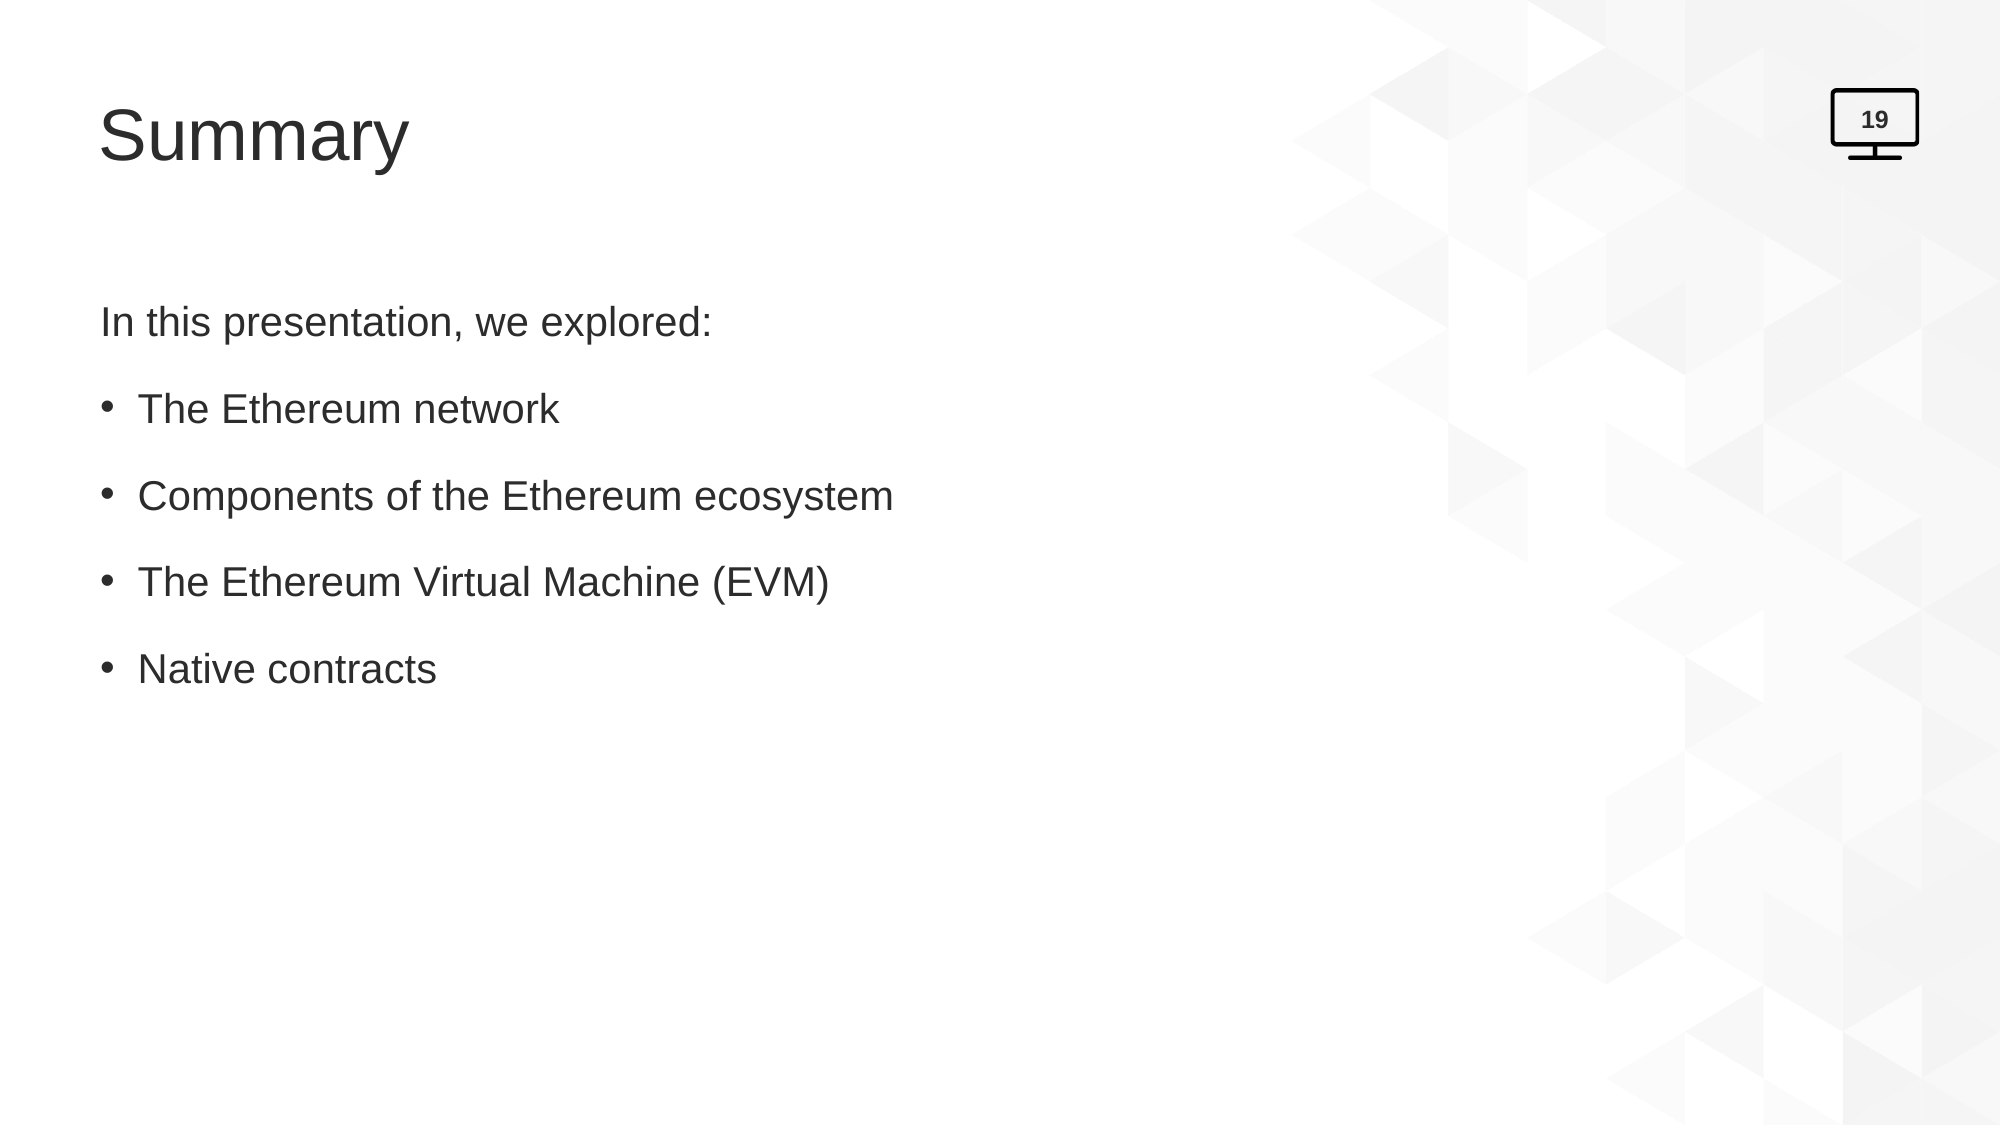

# Summary
19
In this presentation, we explored:
The Ethereum network
Components of the Ethereum ecosystem
The Ethereum Virtual Machine (EVM)
Native contracts